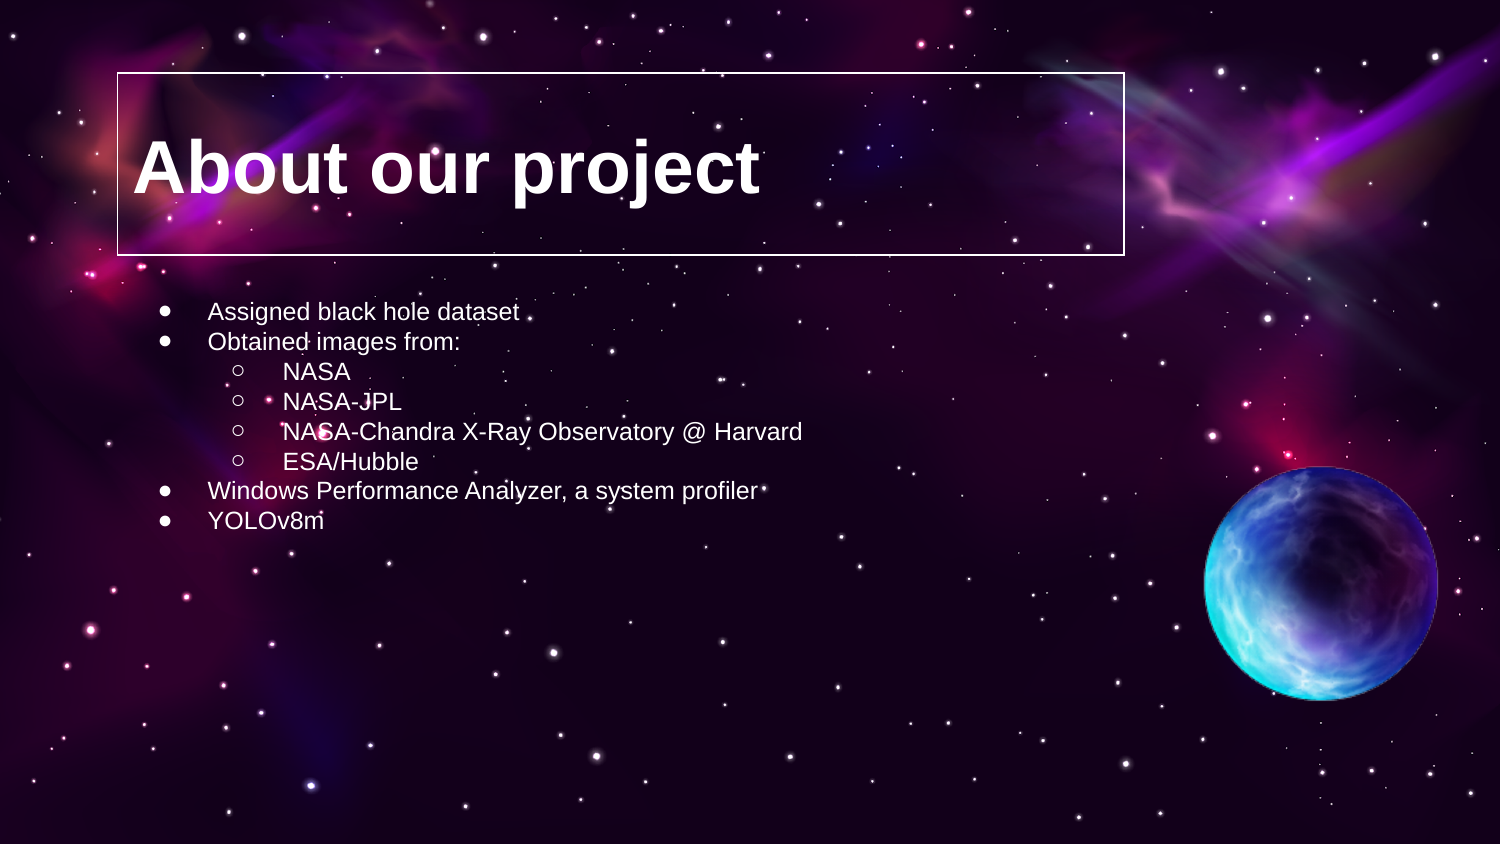

# About our project
Assigned black hole dataset
Obtained images from:
NASA
NASA-JPL
NASA-Chandra X-Ray Observatory @ Harvard
ESA/Hubble
Windows Performance Analyzer, a system profiler
YOLOv8m